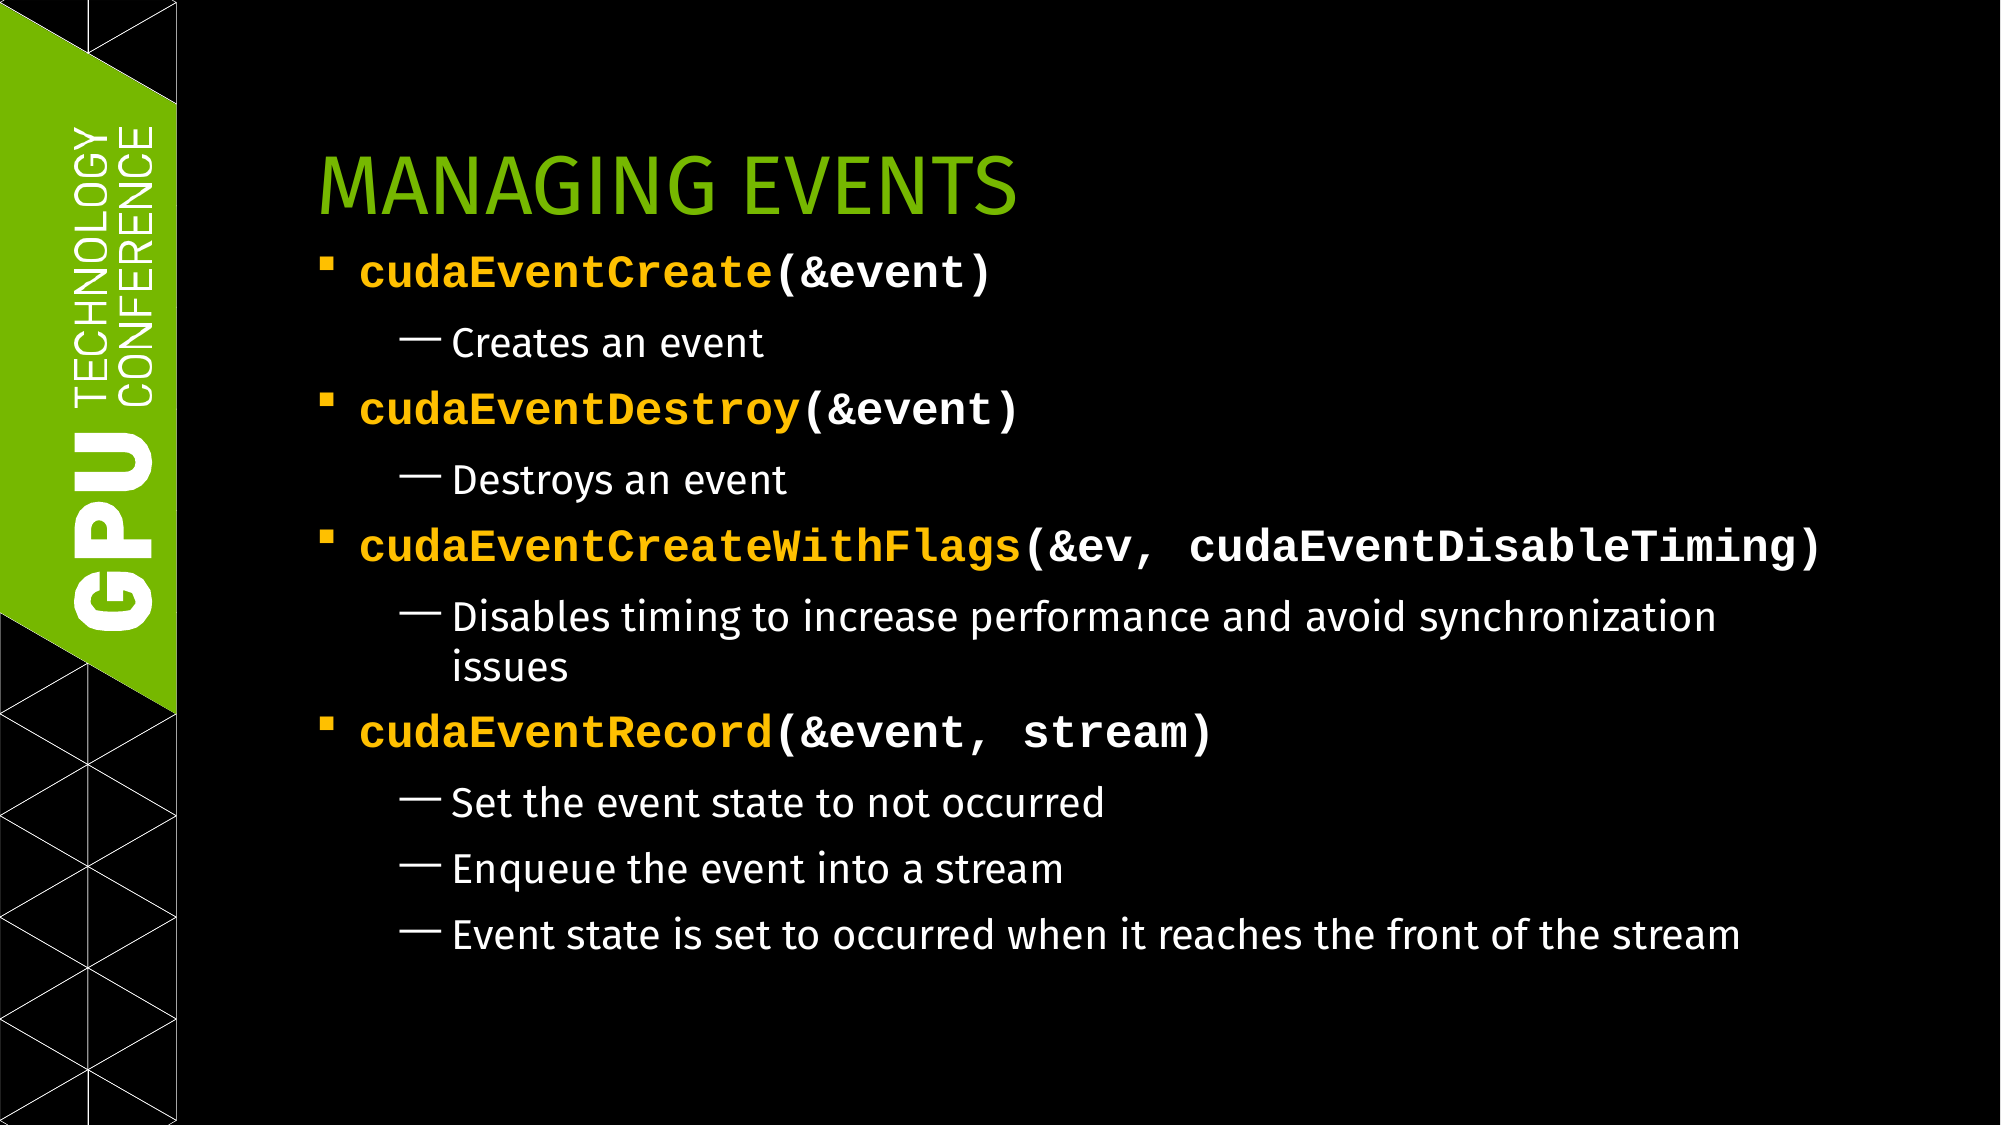

# MANAGING EVENTS
cudaEventCreate(&event)
Creates an event
cudaEventDestroy(&event)
Destroys an event
cudaEventCreateWithFlags(&ev, cudaEventDisableTiming)
Disables timing to increase performance and avoid synchronization issues
cudaEventRecord(&event, stream)
Set the event state to not occurred
Enqueue the event into a stream
Event state is set to occurred when it reaches the front of the stream